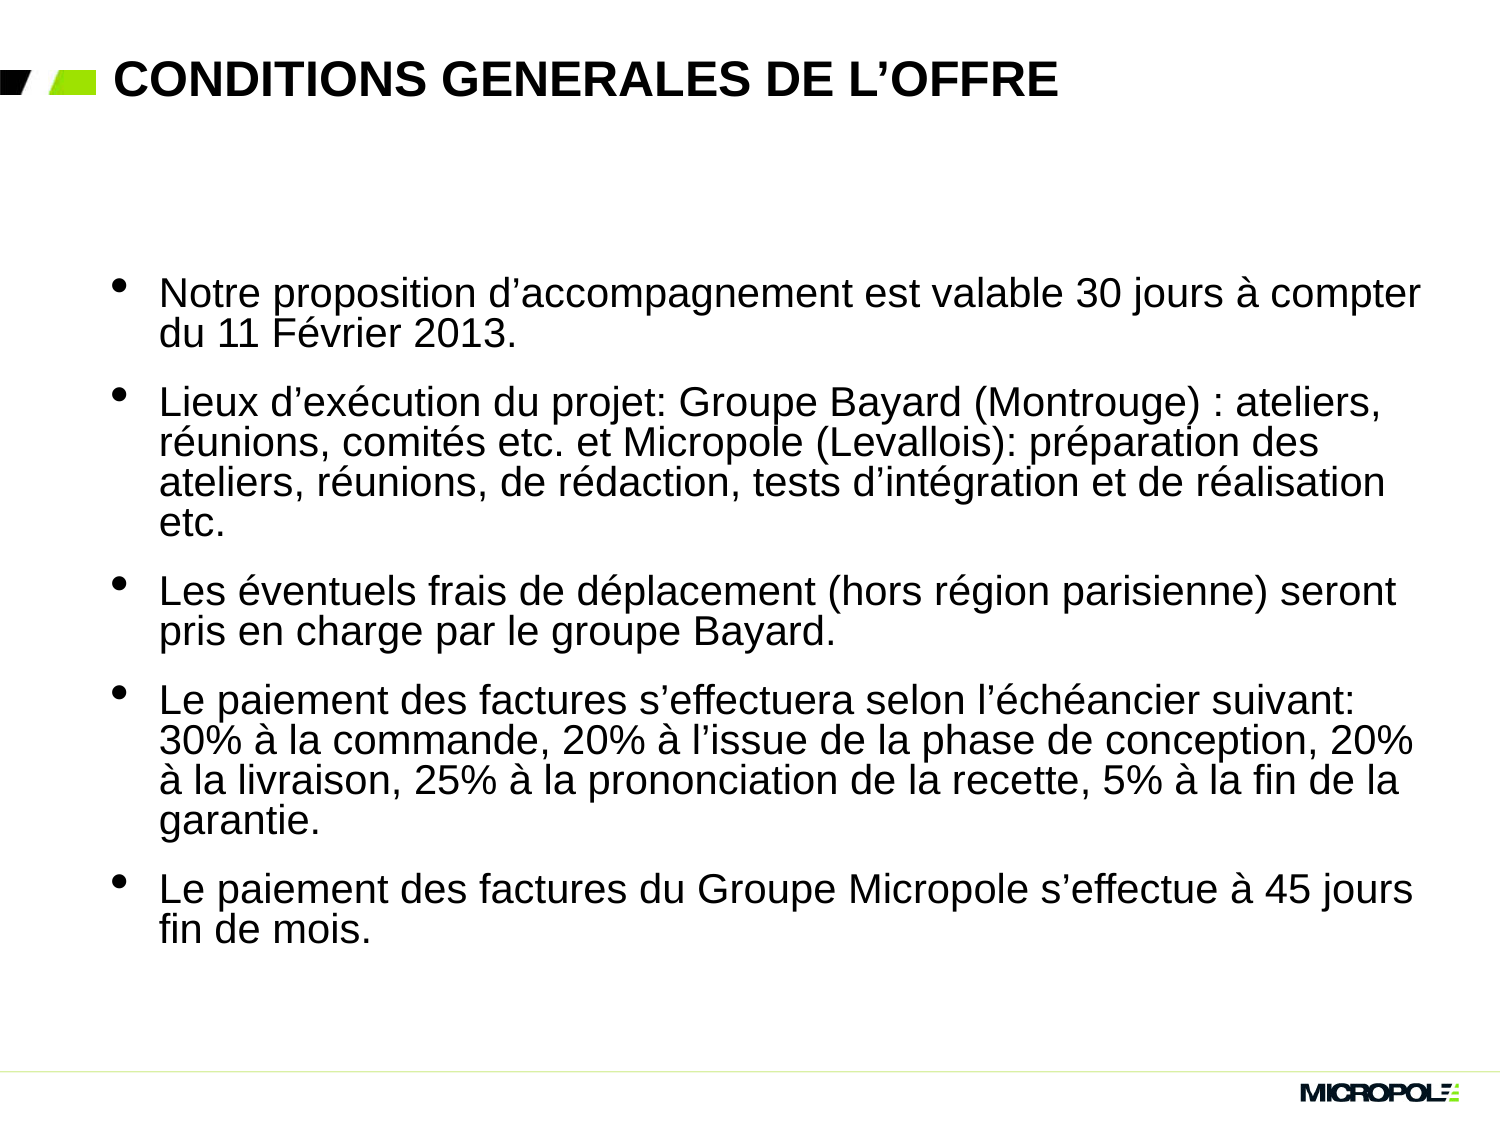

# CONDITIONS GENERALES DE L’Offre

Notre proposition d’accompagnement est valable 30 jours à compter du 11 Février 2013.
Lieux d’exécution du projet: Groupe Bayard (Montrouge) : ateliers, réunions, comités etc. et Micropole (Levallois): préparation des ateliers, réunions, de rédaction, tests d’intégration et de réalisation etc.
Les éventuels frais de déplacement (hors région parisienne) seront pris en charge par le groupe Bayard.
Le paiement des factures s’effectuera selon l’échéancier suivant: 30% à la commande, 20% à l’issue de la phase de conception, 20% à la livraison, 25% à la prononciation de la recette, 5% à la fin de la garantie.
Le paiement des factures du Groupe Micropole s’effectue à 45 jours fin de mois.